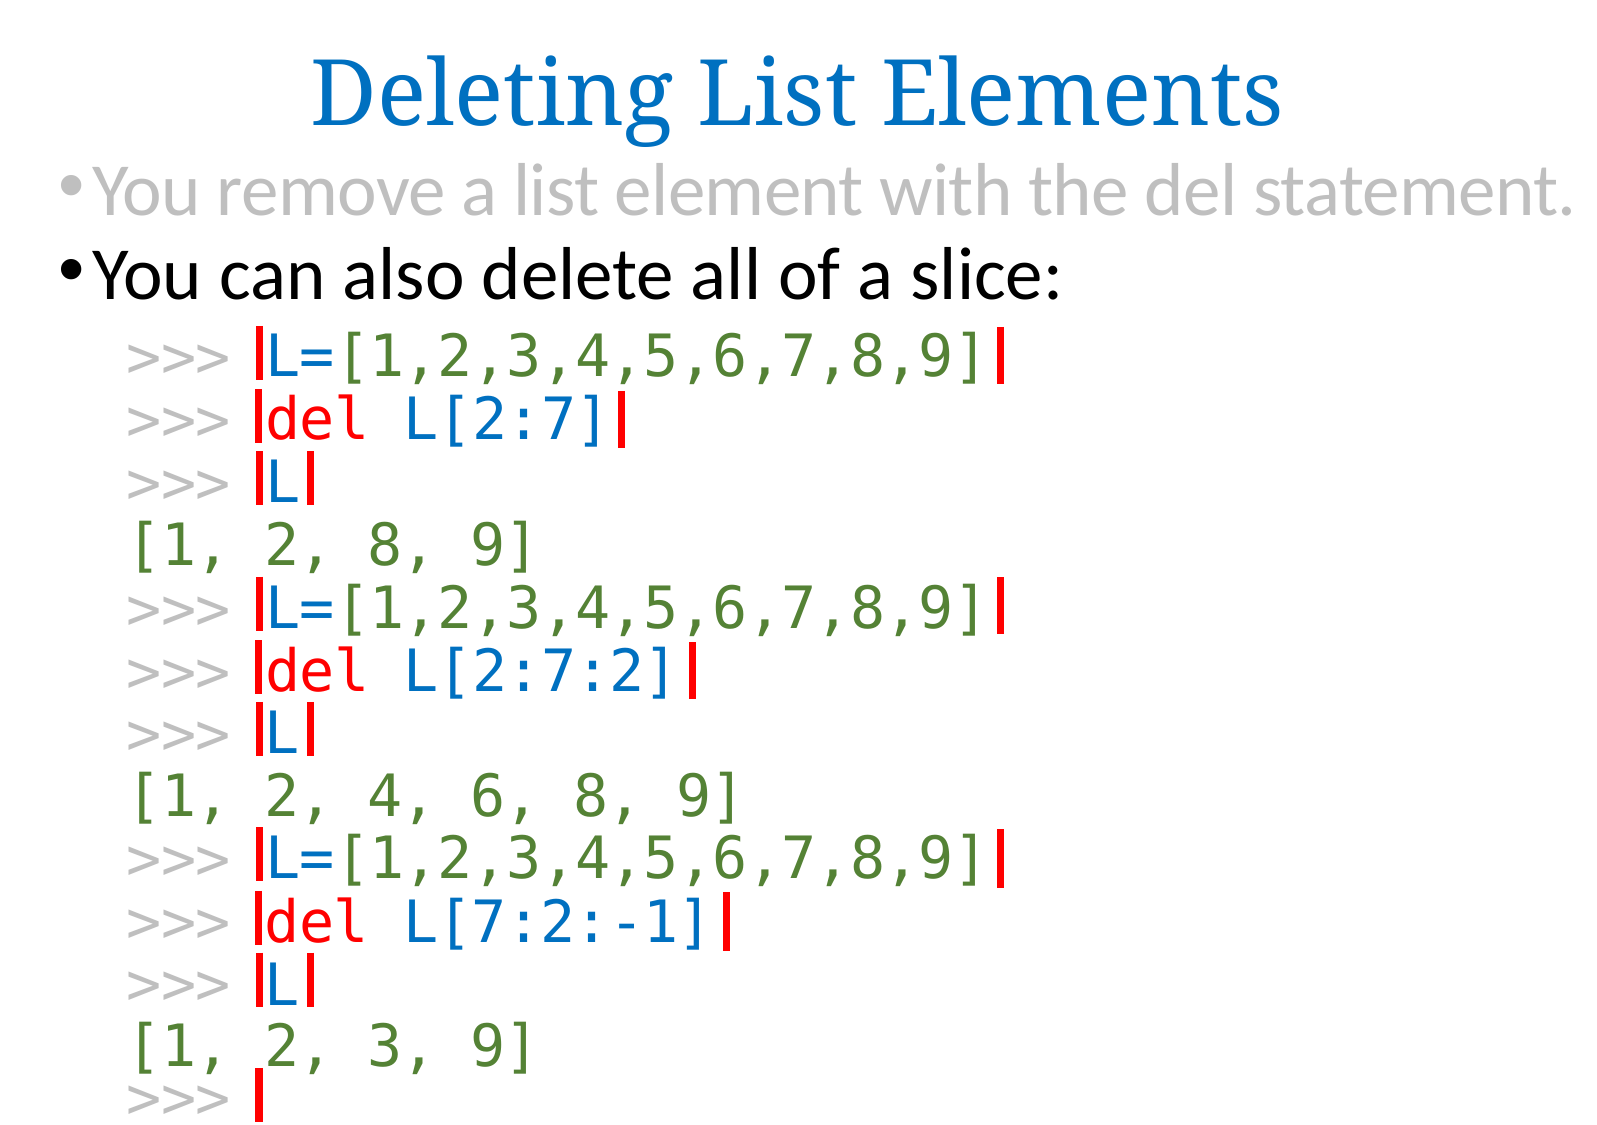

# Deleting List Elements
You remove a list element with the del statement.
You can also delete all of a slice:
>>> L=[1,2,3,4,5,6,7,8,9]
>>> del L[2:7]
>>> L
[1, 2, 8, 9]
>>> L=[1,2,3,4,5,6,7,8,9]
>>> del L[2:7:2]
>>> L
[1, 2, 4, 6, 8, 9]
>>> L=[1,2,3,4,5,6,7,8,9]
>>> del L[7:2:-1]
>>> L
[1, 2, 3, 9]

>>>
>>>
>>>

>>>
>>>
>>>

>>>
>>>
>>>

>>>